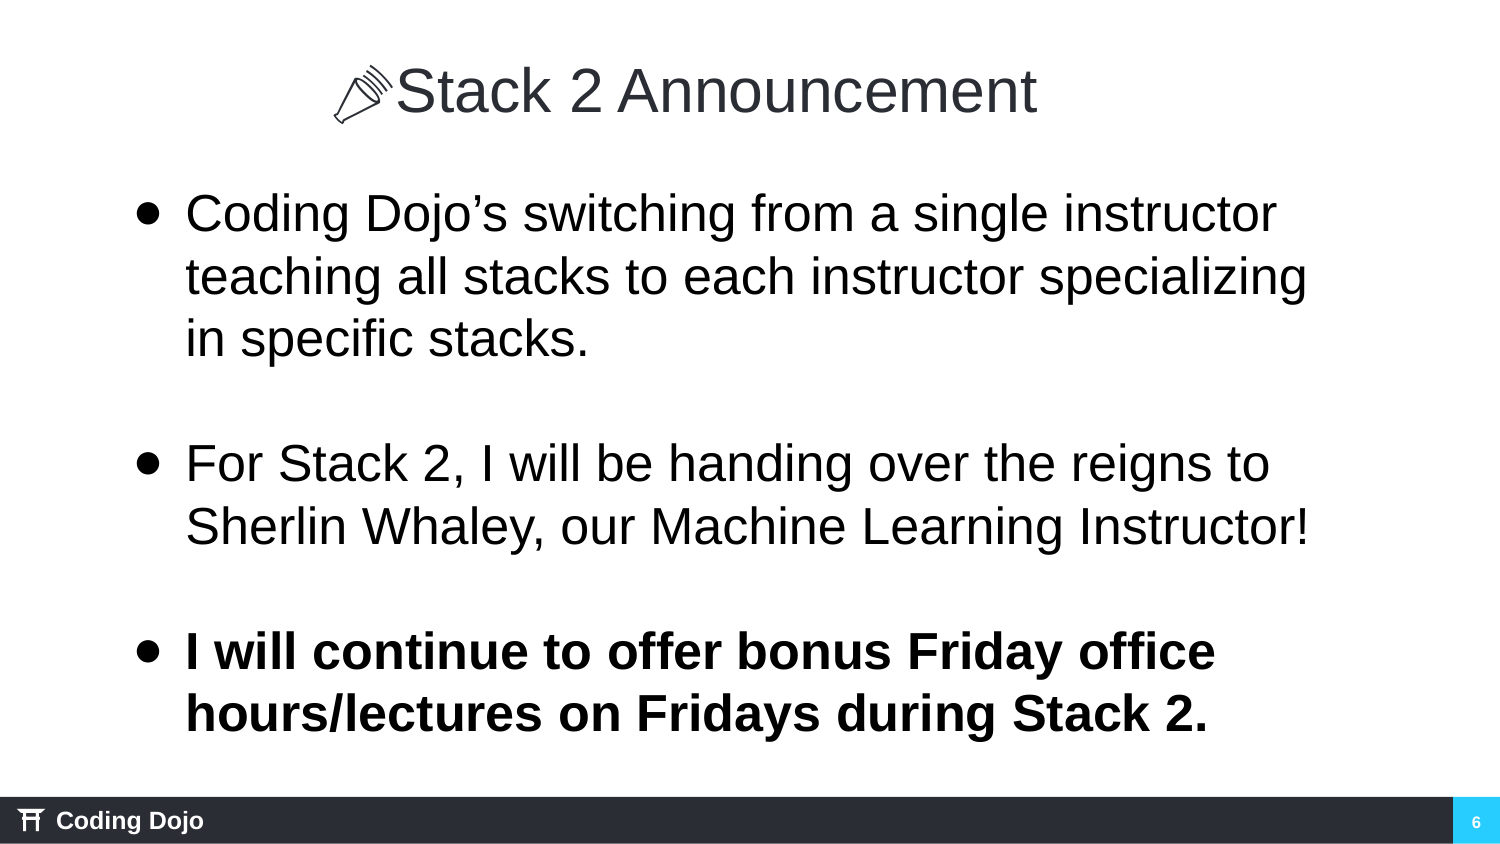

📣Stack 2 Announcement

Coding Dojo’s switching from a single instructor teaching all stacks to each instructor specializing in specific stacks.
For Stack 2, I will be handing over the reigns to Sherlin Whaley, our Machine Learning Instructor!

I will continue to offer bonus Friday office hours/lectures on Fridays during Stack 2.